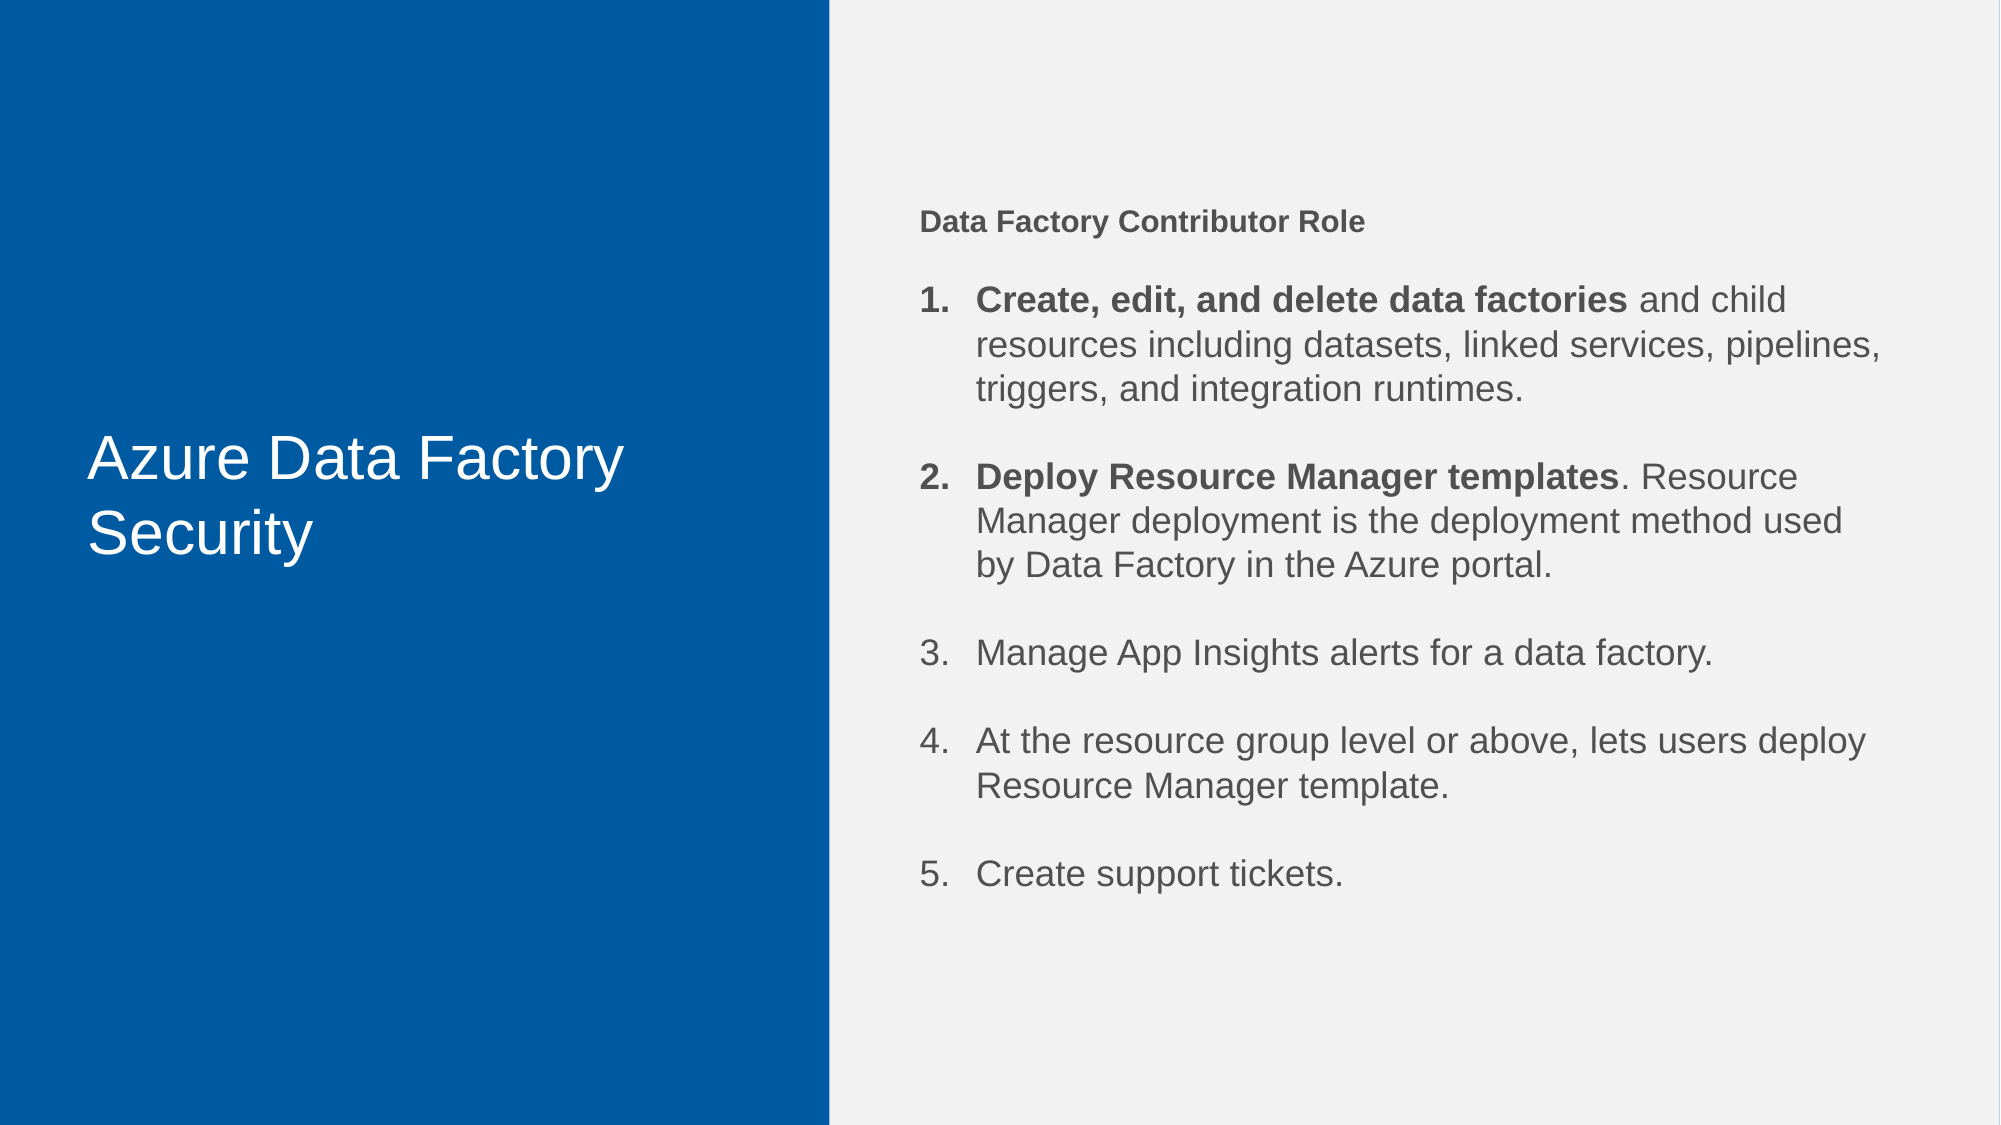

Data Factory Contributor Role

Create, edit, and delete data factories and child resources including datasets, linked services, pipelines, triggers, and integration runtimes.
Deploy Resource Manager templates. Resource Manager deployment is the deployment method used by Data Factory in the Azure portal.
Manage App Insights alerts for a data factory.
At the resource group level or above, lets users deploy Resource Manager template.
Create support tickets.
Azure Data Factory
Security